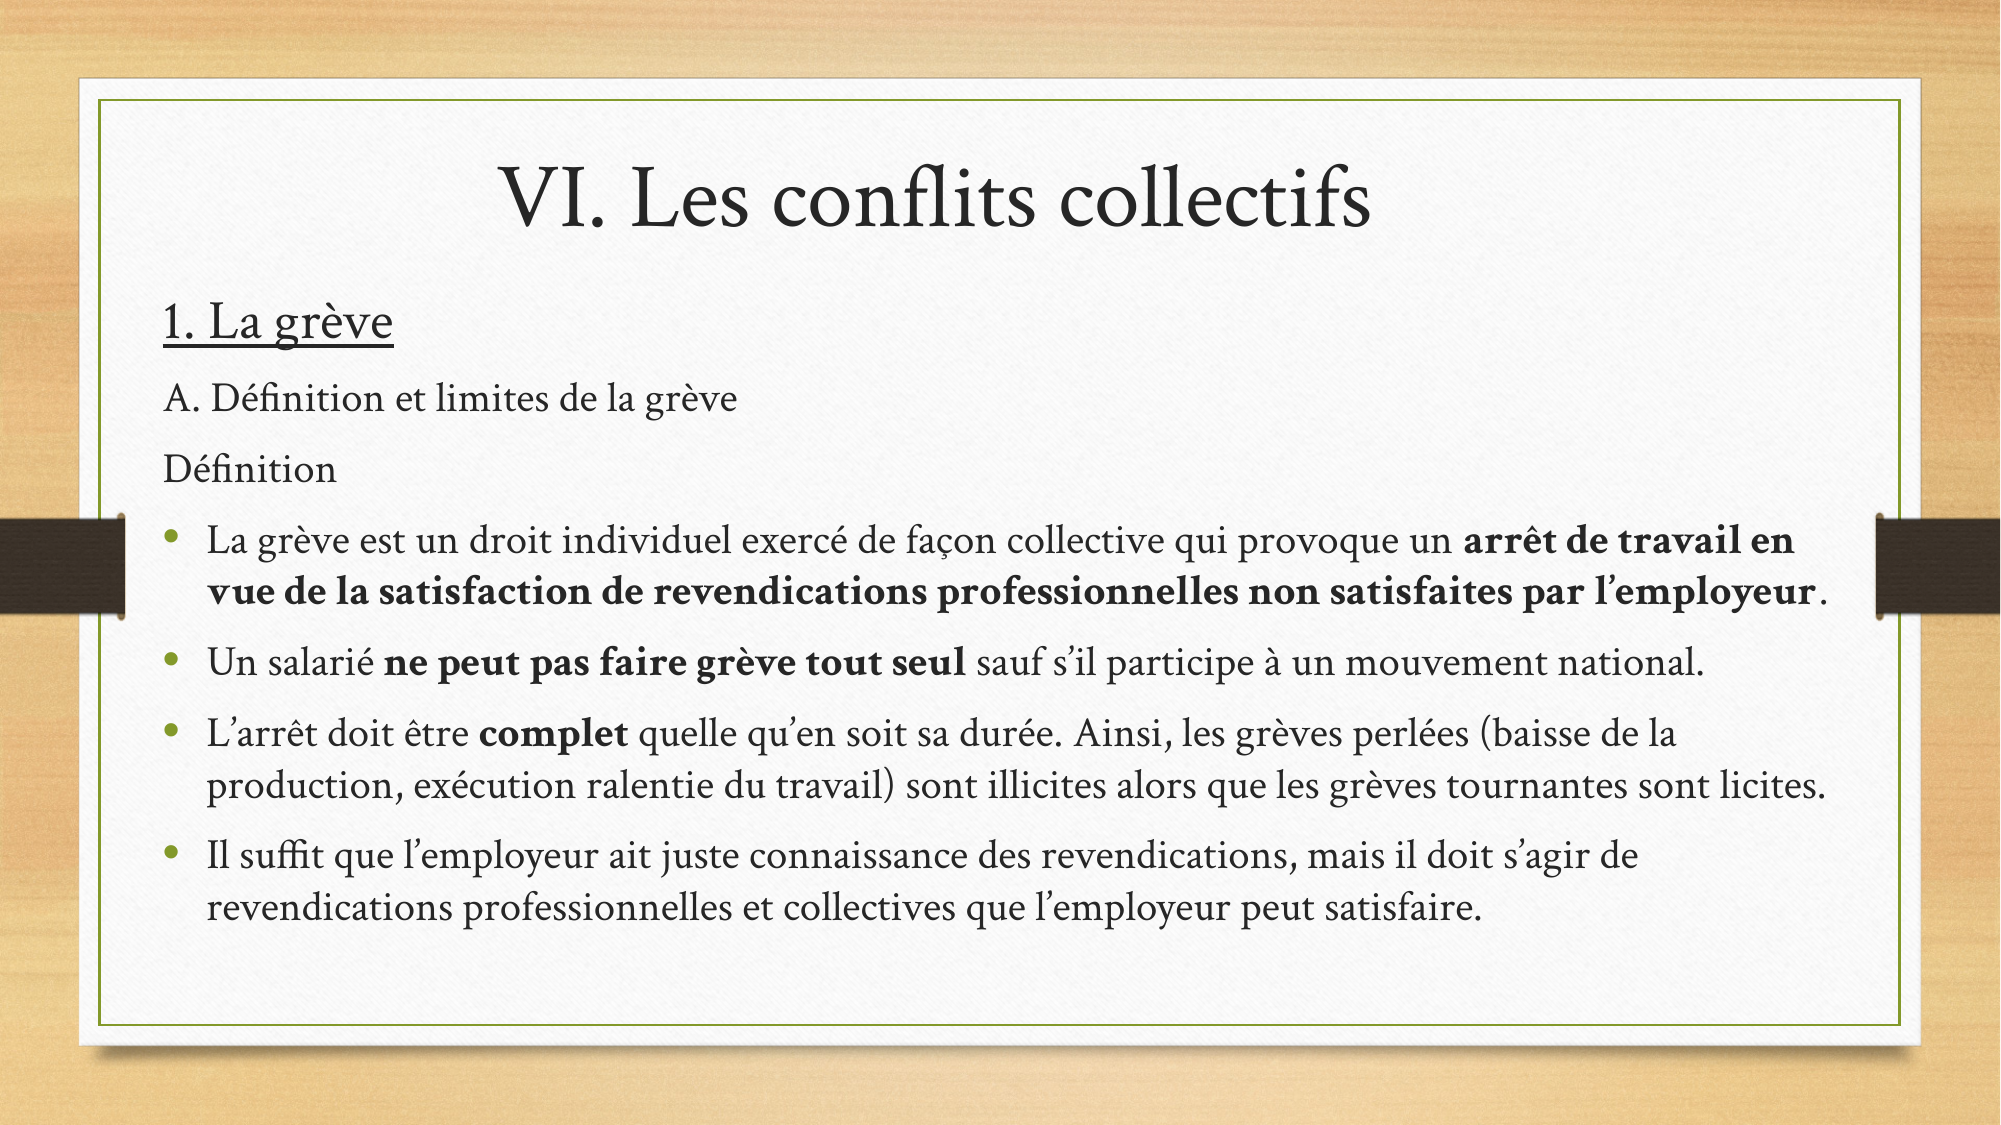

VI. Les conflits collectifs
1. La grève
A. Définition et limites de la grève
Définition
La grève est un droit individuel exercé de façon collective qui provoque un arrêt de travail en vue de la satisfaction de revendications professionnelles non satisfaites par l’employeur.
Un salarié ne peut pas faire grève tout seul sauf s’il participe à un mouvement national.
L’arrêt doit être complet quelle qu’en soit sa durée. Ainsi, les grèves perlées (baisse de la production, exécution ralentie du travail) sont illicites alors que les grèves tournantes sont licites.
Il suffit que l’employeur ait juste connaissance des revendications, mais il doit s’agir de revendications professionnelles et collectives que l’employeur peut satisfaire.